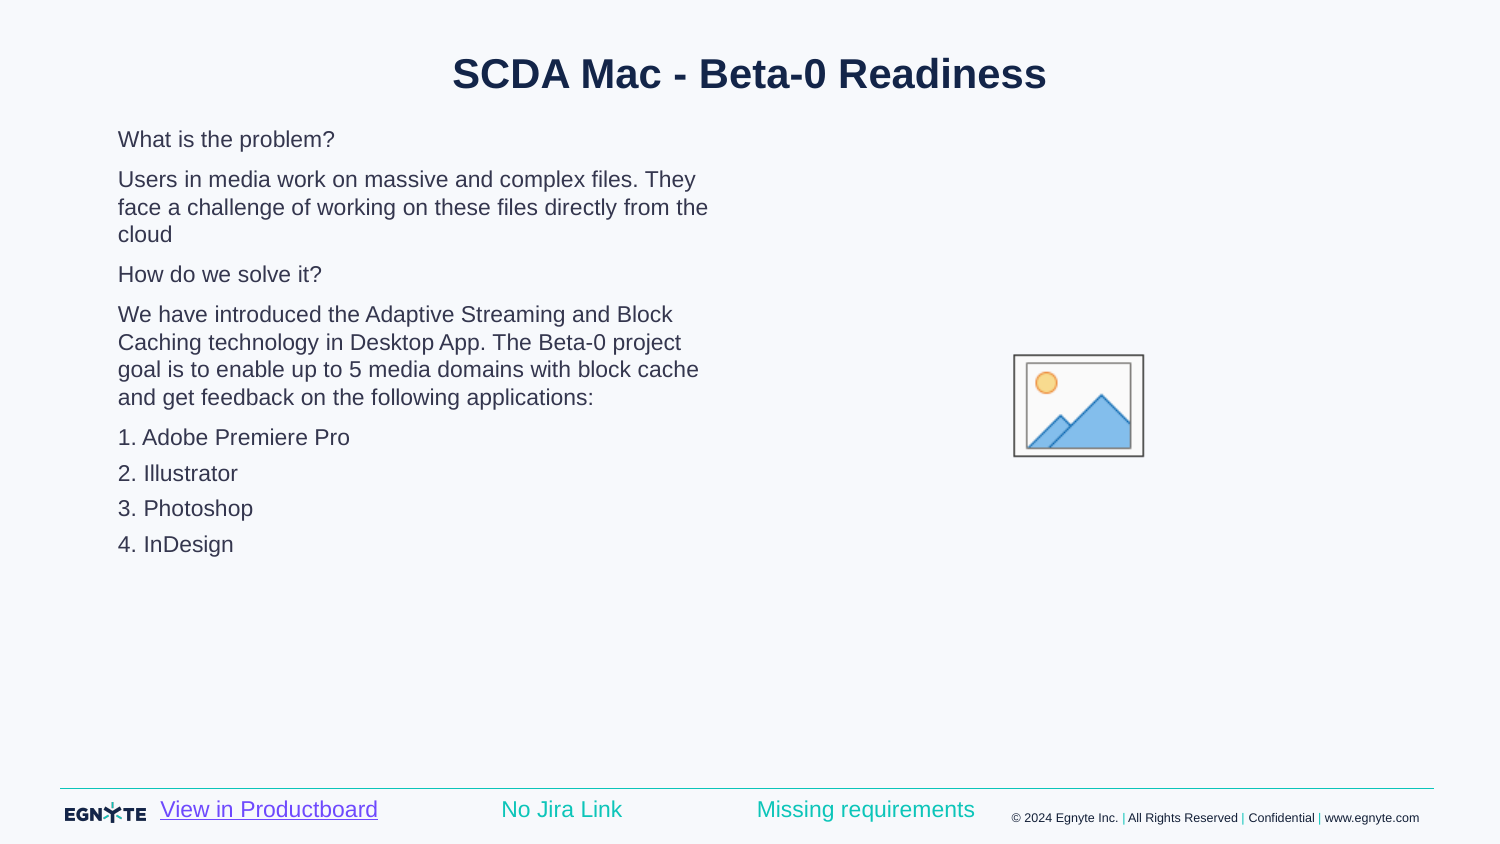

# SCDA Mac - Beta-0 Readiness
What is the problem?
Users in media work on massive and complex files. They face a challenge of working on these files directly from the cloud
How do we solve it?
We have introduced the Adaptive Streaming and Block Caching technology in Desktop App. The Beta-0 project goal is to enable up to 5 media domains with block cache and get feedback on the following applications:
1. Adobe Premiere Pro
2. Illustrator
3. Photoshop
4. InDesign

Missing requirements
No Jira Link
View in Productboard